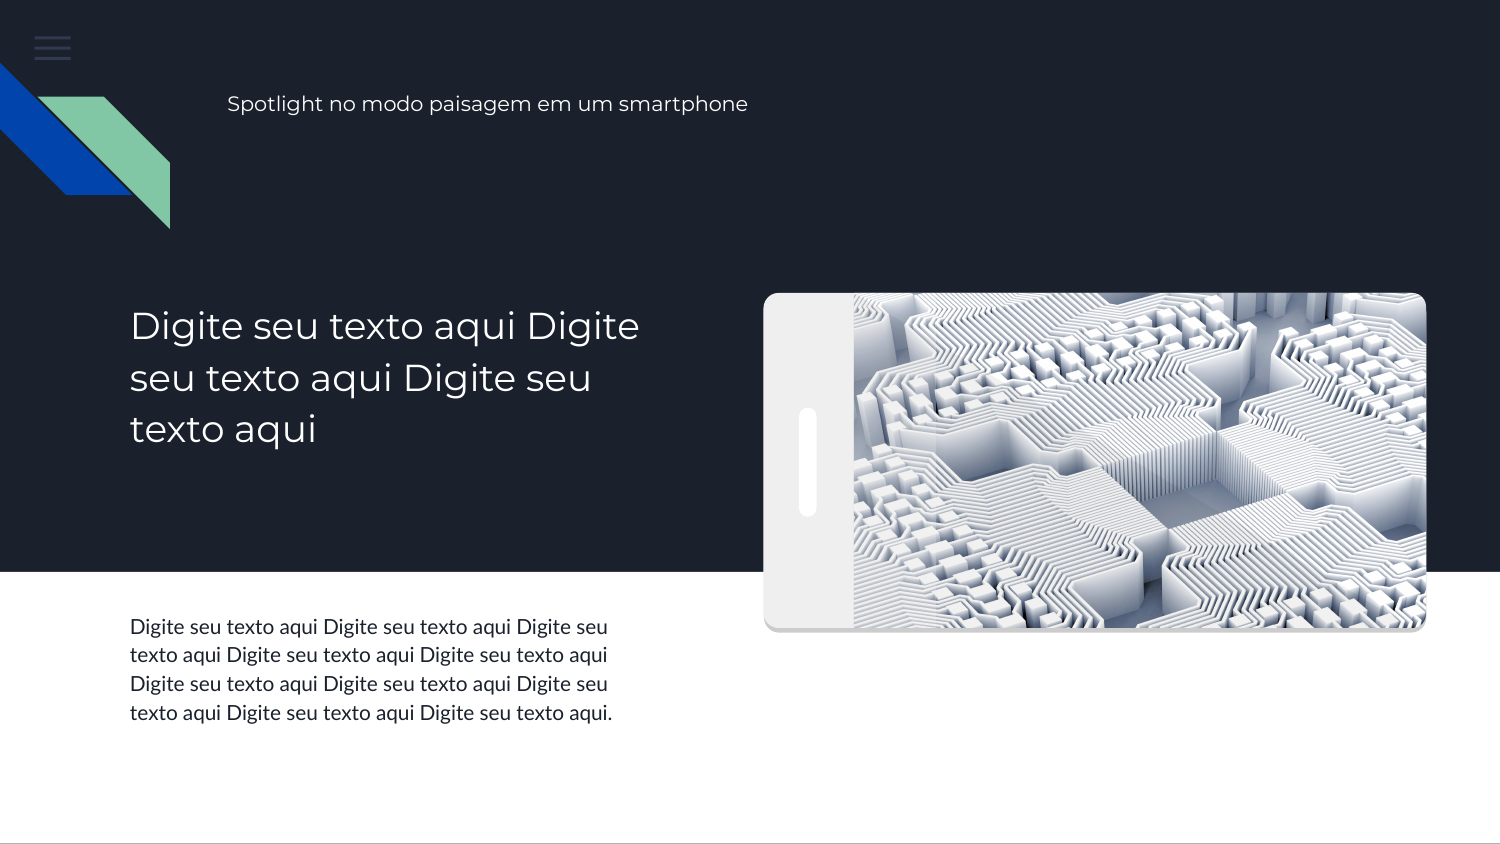

Spotlight no modo paisagem em um smartphone

Digite seu texto aqui Digite seu texto aqui Digite seu texto aqui

Digite seu texto aqui Digite seu texto aqui Digite seu texto aqui Digite seu texto aqui Digite seu texto aqui Digite seu texto aqui Digite seu texto aqui Digite seu texto aqui Digite seu texto aqui Digite seu texto aqui.